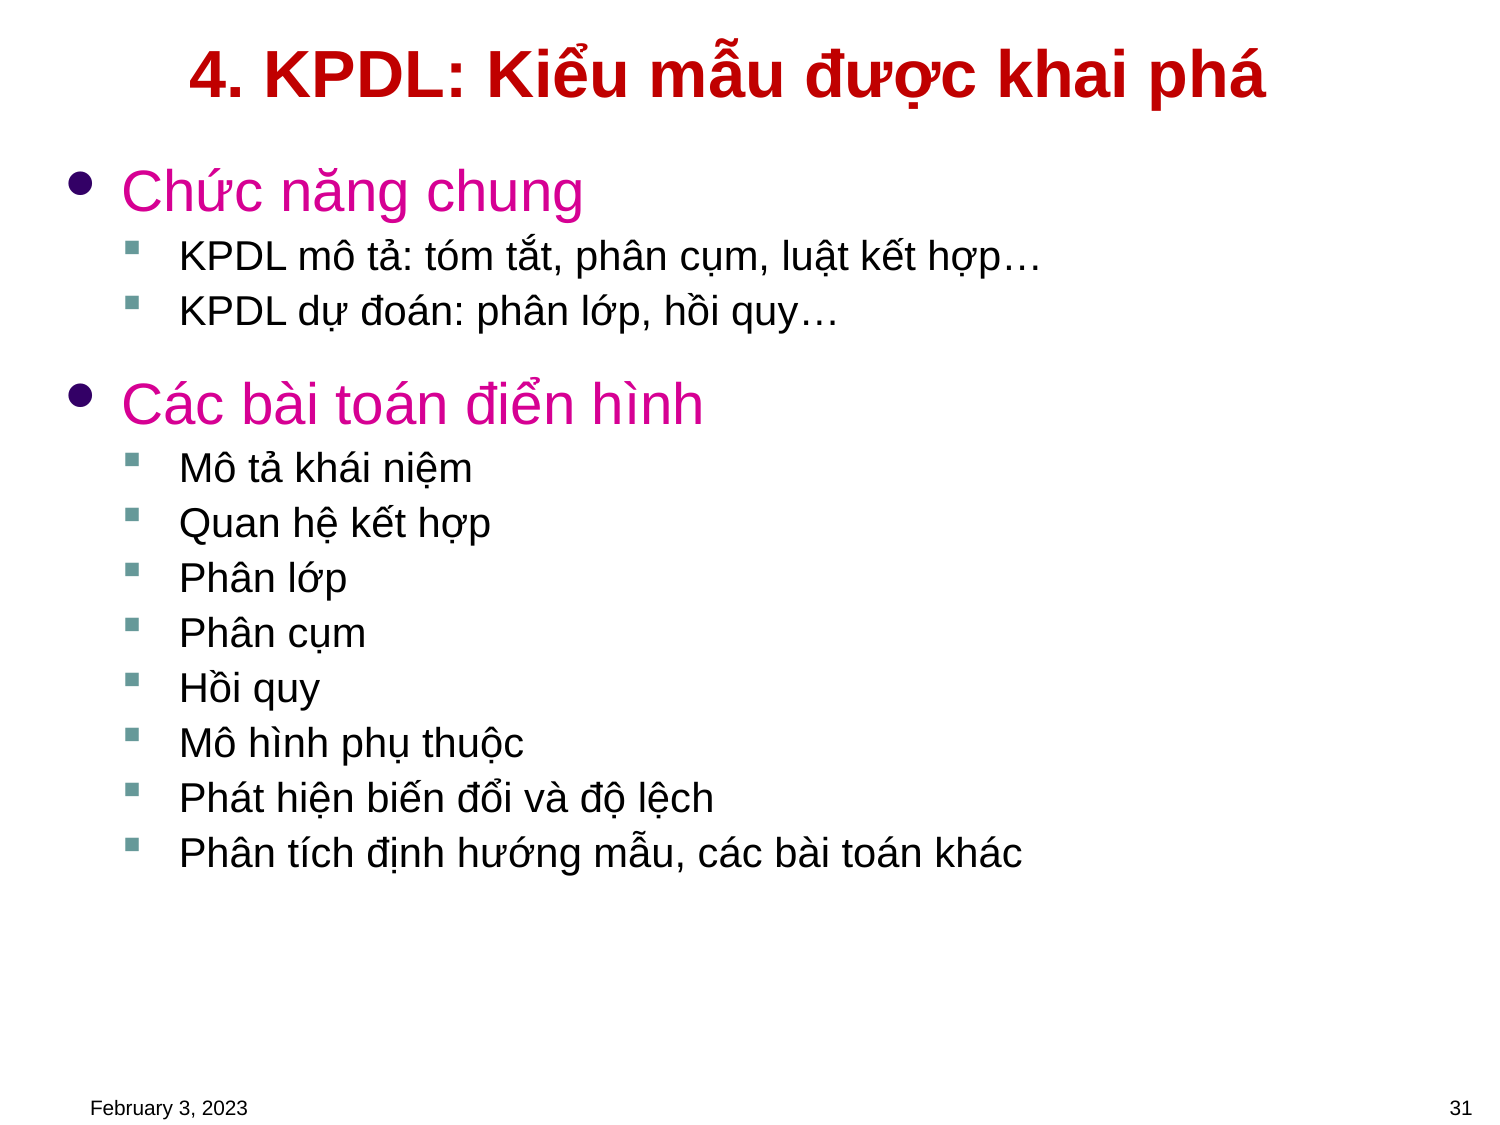

# 4. KPDL: Kiểu mẫu được khai phá
Chức năng chung
KPDL mô tả: tóm tắt, phân cụm, luật kết hợp…
KPDL dự đoán: phân lớp, hồi quy…
Các bài toán điển hình
Mô tả khái niệm
Quan hệ kết hợp
Phân lớp
Phân cụm
Hồi quy
Mô hình phụ thuộc
Phát hiện biến đổi và độ lệch
Phân tích định hướng mẫu, các bài toán khác
February 3, 2023
31